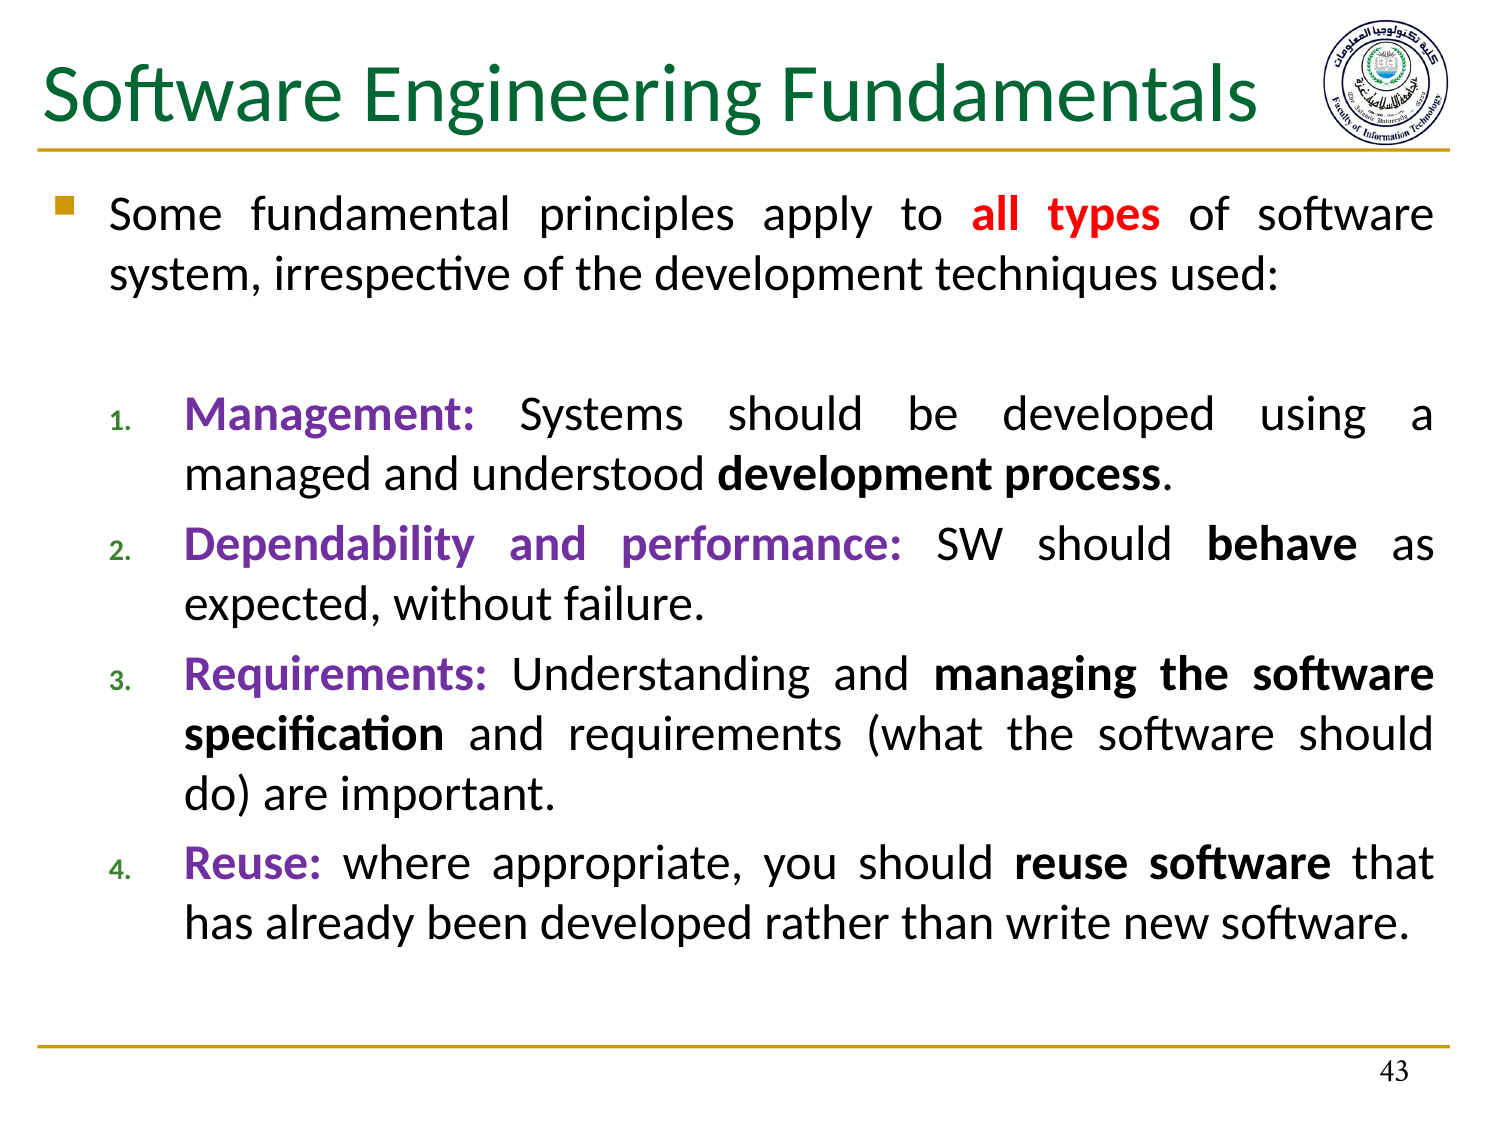

# Software Engineering Fundamentals
Some fundamental principles apply to all types of software system, irrespective of the development techniques used:

Management: Systems should be developed using a managed and understood development process.
Dependability and performance: SW should behave as expected, without failure.
Requirements: Understanding and managing the software specification and requirements (what the software should do) are important.
Reuse: where appropriate, you should reuse software that has already been developed rather than write new software.

43